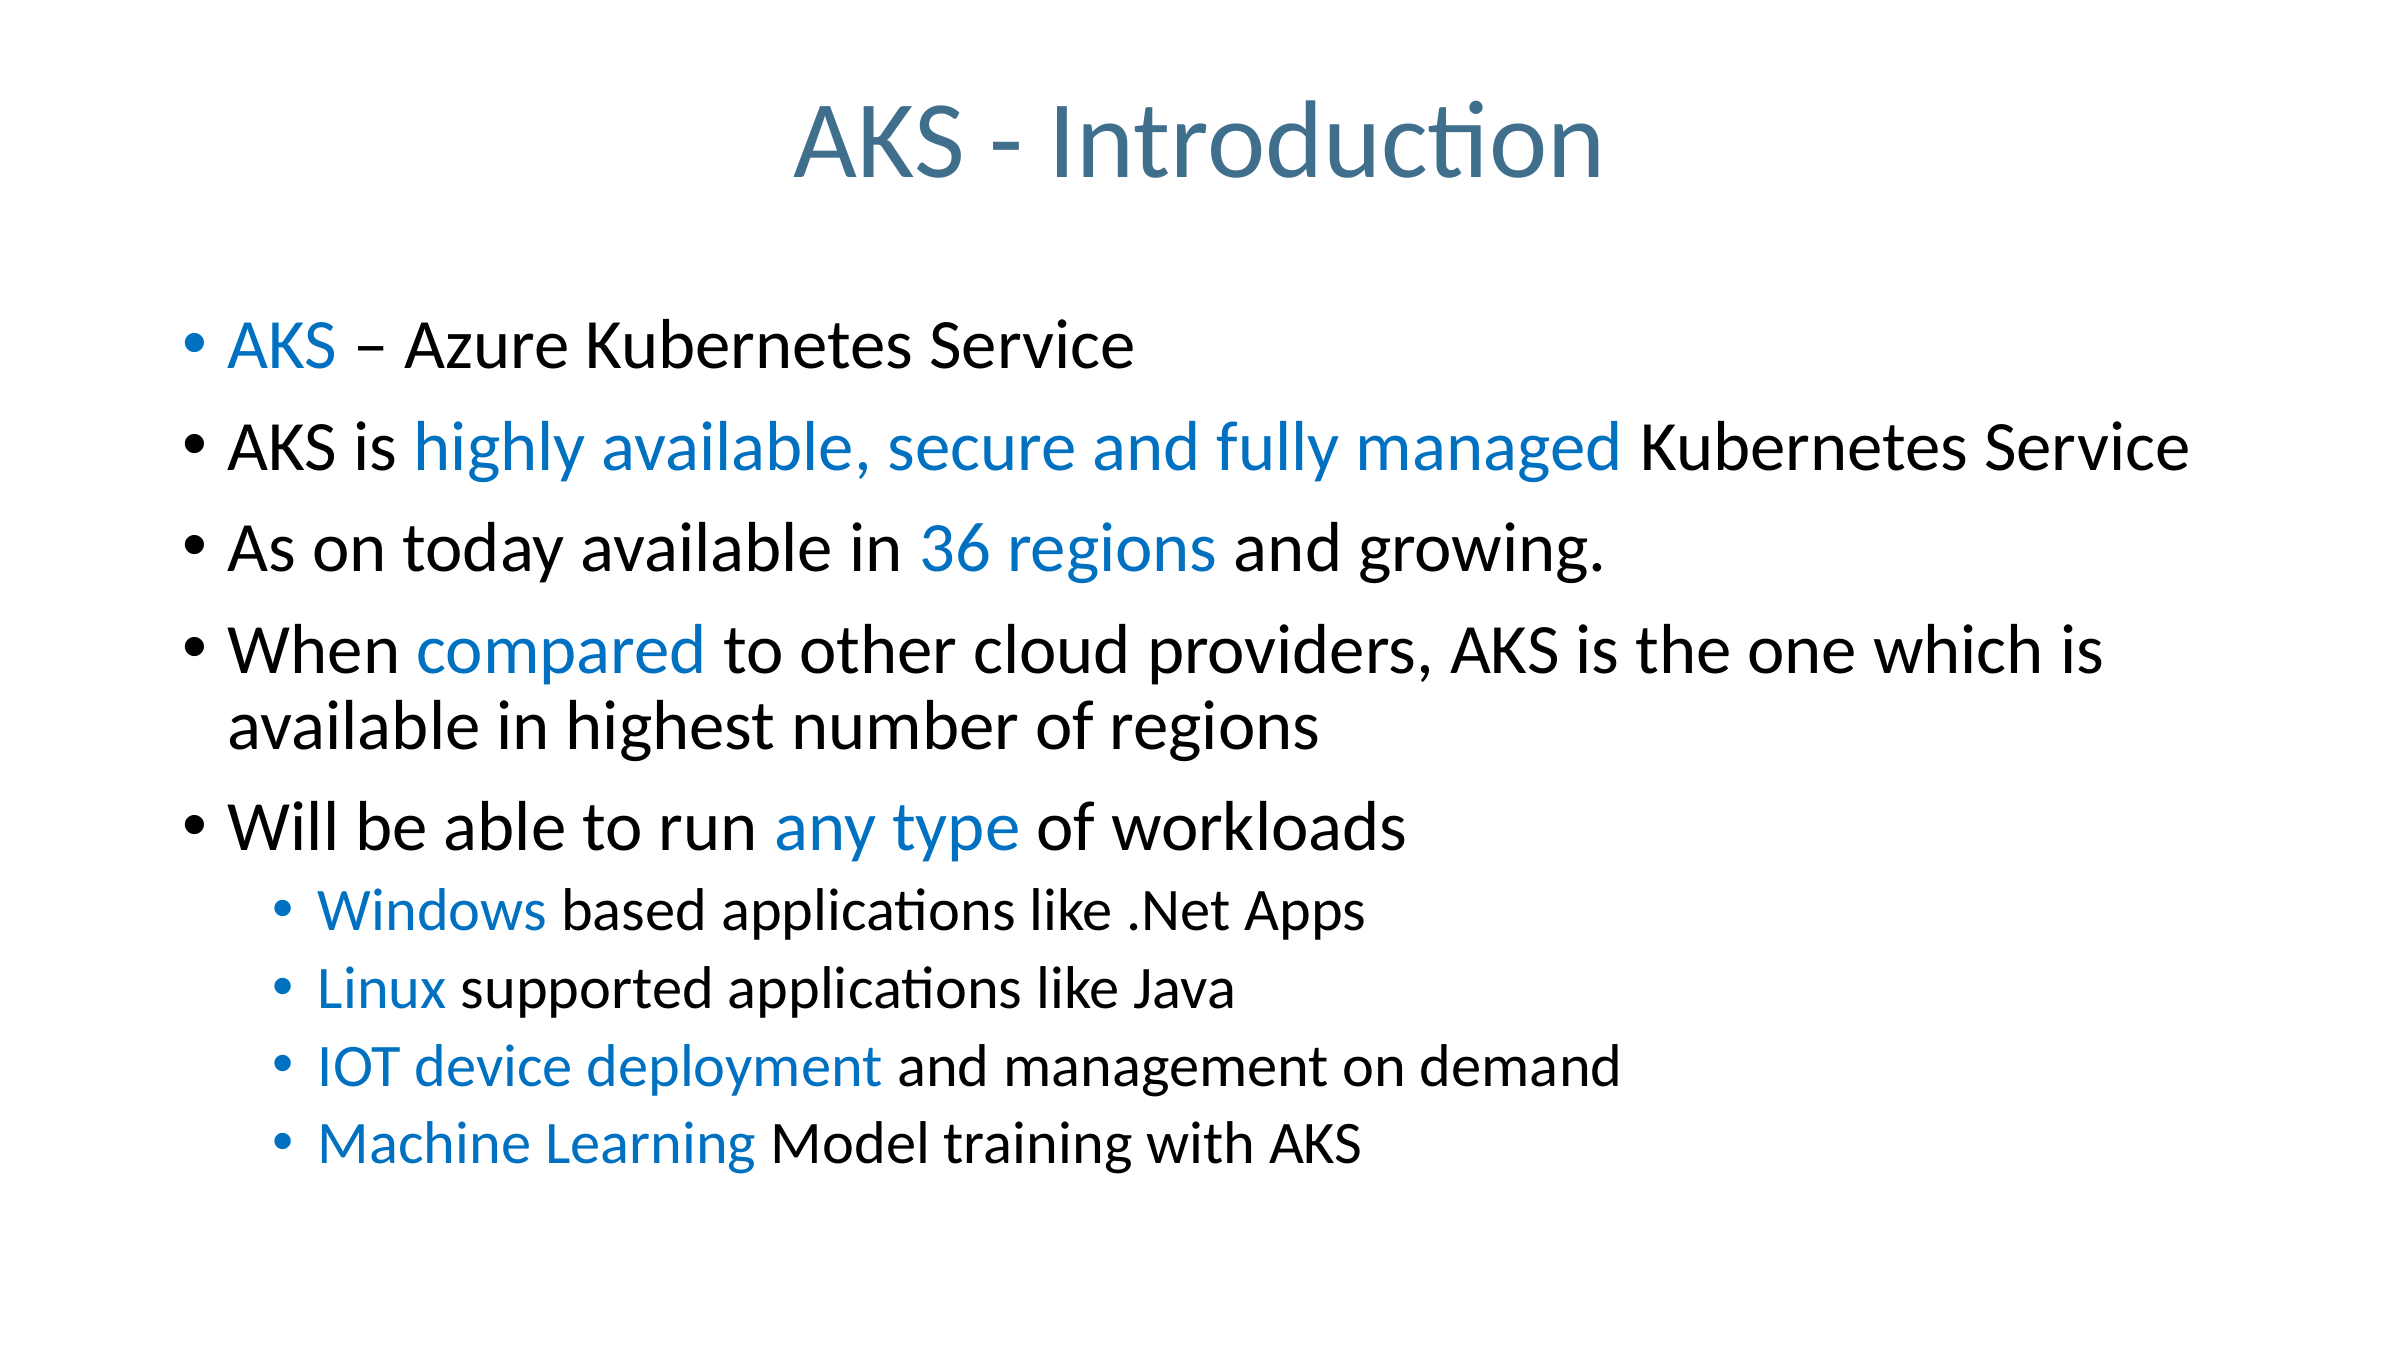

# AKS - Introduction
AKS – Azure Kubernetes Service
AKS is highly available, secure and fully managed Kubernetes Service
As on today available in 36 regions and growing.
When compared to other cloud providers, AKS is the one which is available in highest number of regions
Will be able to run any type of workloads
Windows based applications like .Net Apps
Linux supported applications like Java
IOT device deployment and management on demand
Machine Learning Model training with AKS
© Kalyan Reddy Daida